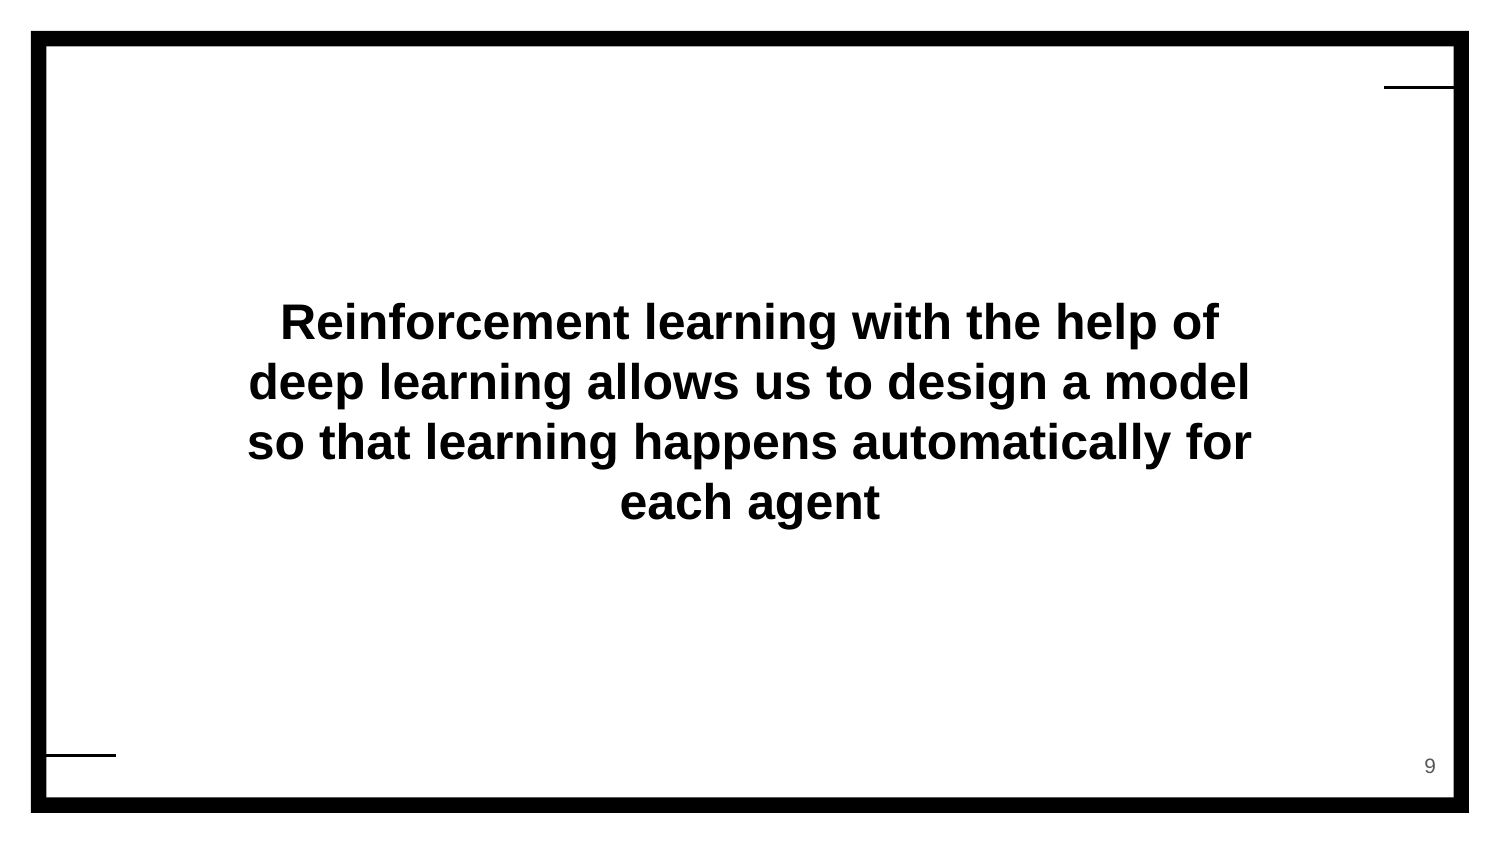

# Reinforcement learning with the help of deep learning allows us to design a model so that learning happens automatically for each agent
9